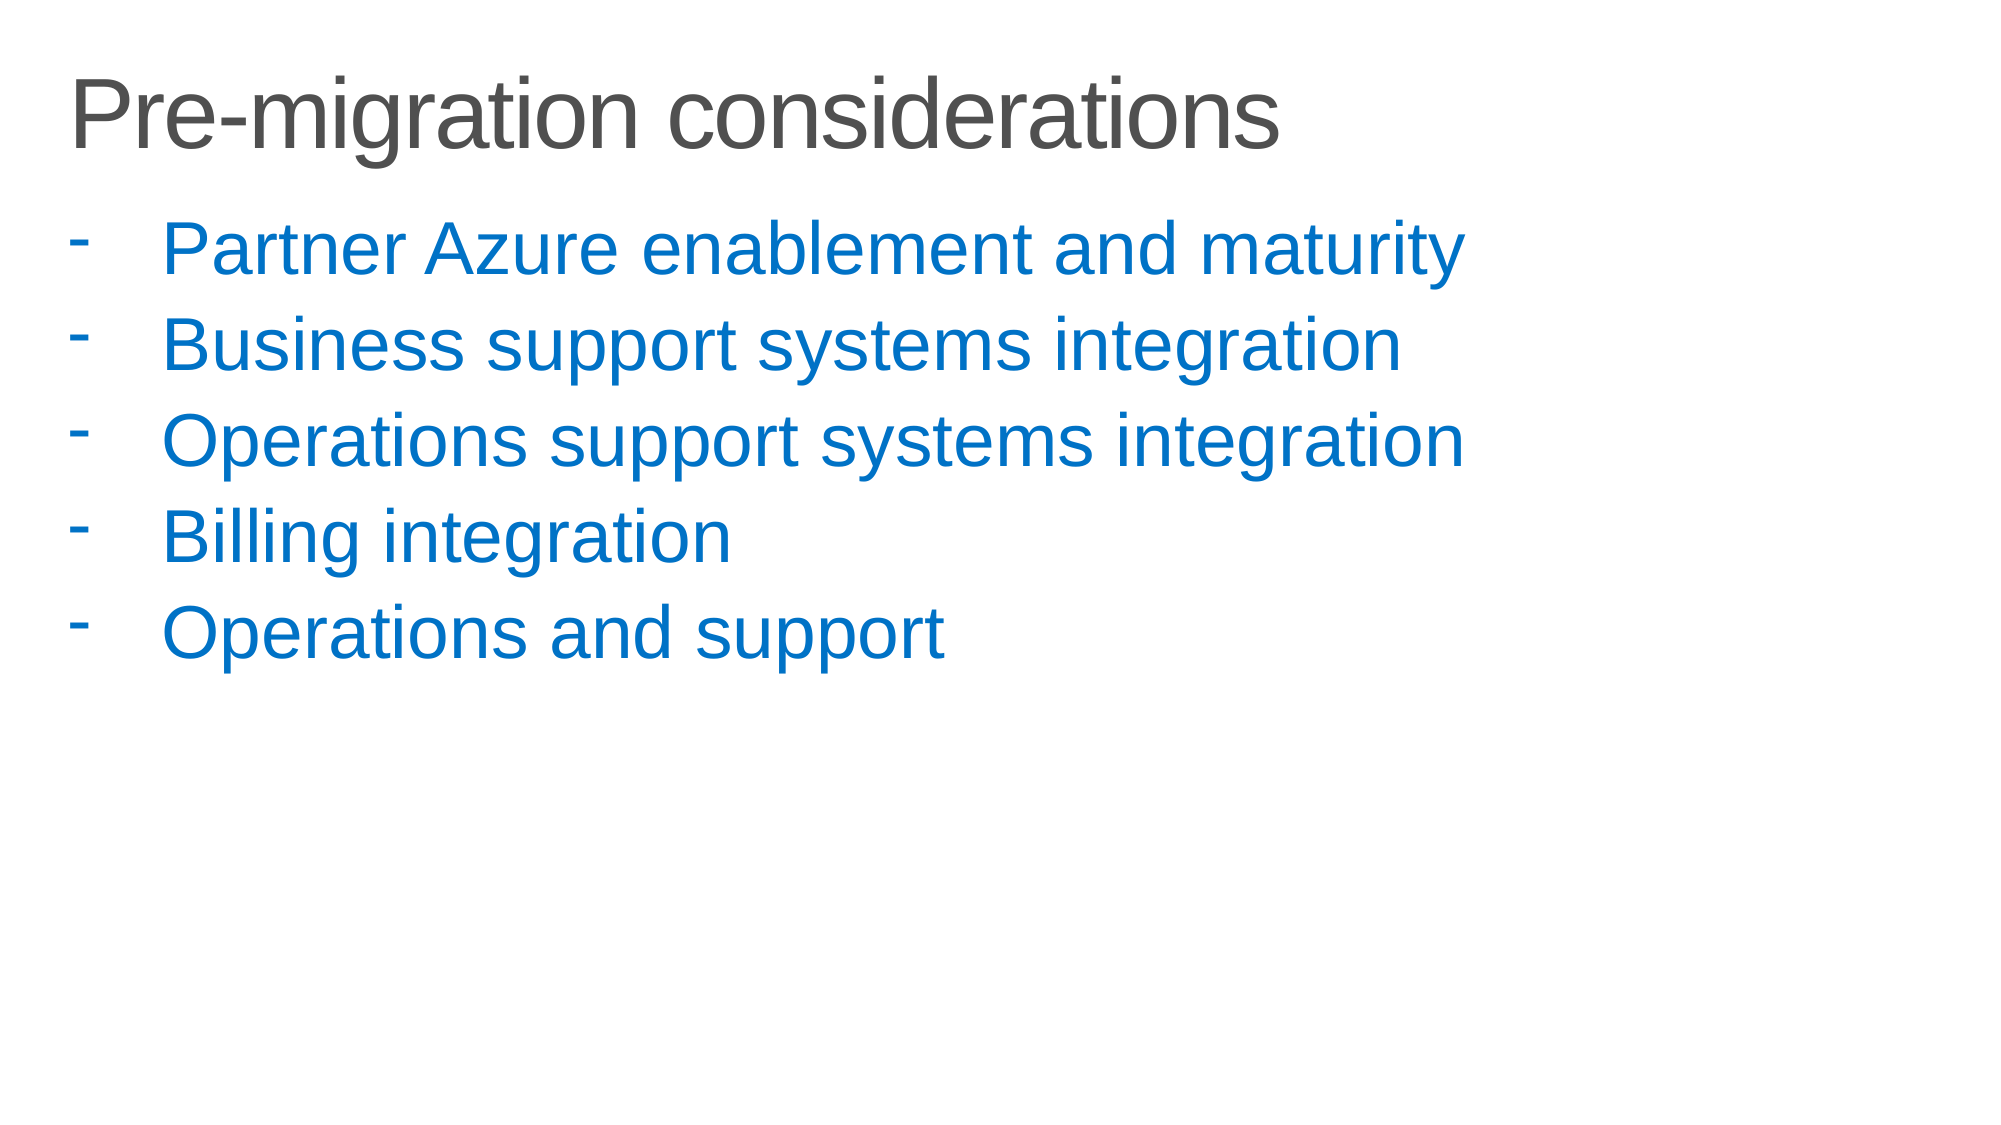

# Pre-migration considerations
Partner Azure enablement and maturity
Business support systems integration
Operations support systems integration
Billing integration
Operations and support